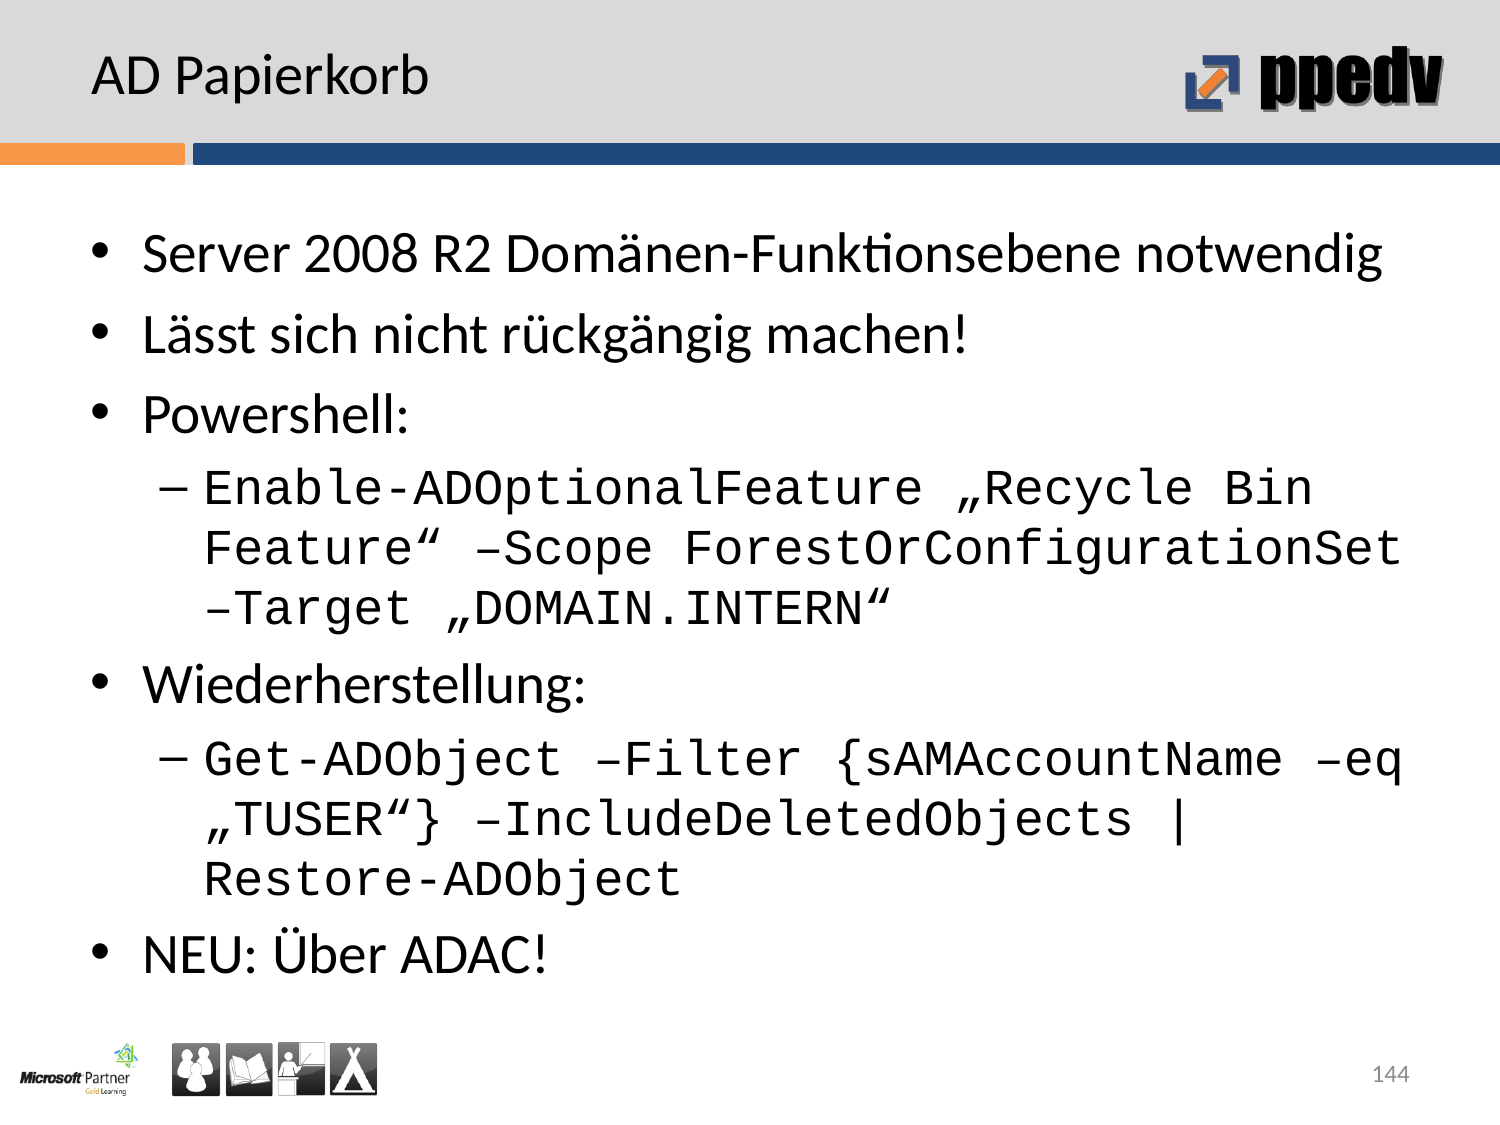

# AD Papierkorb
Server 2008 R2 Domänen-Funktionsebene notwendig
Lässt sich nicht rückgängig machen!
Powershell:
Enable-ADOptionalFeature „Recycle Bin Feature“ –Scope ForestOrConfigurationSet –Target „DOMAIN.INTERN“
Wiederherstellung:
Get-ADObject –Filter {sAMAccountName –eq „TUSER“} –IncludeDeletedObjects | Restore-ADObject
NEU: Über ADAC!
144